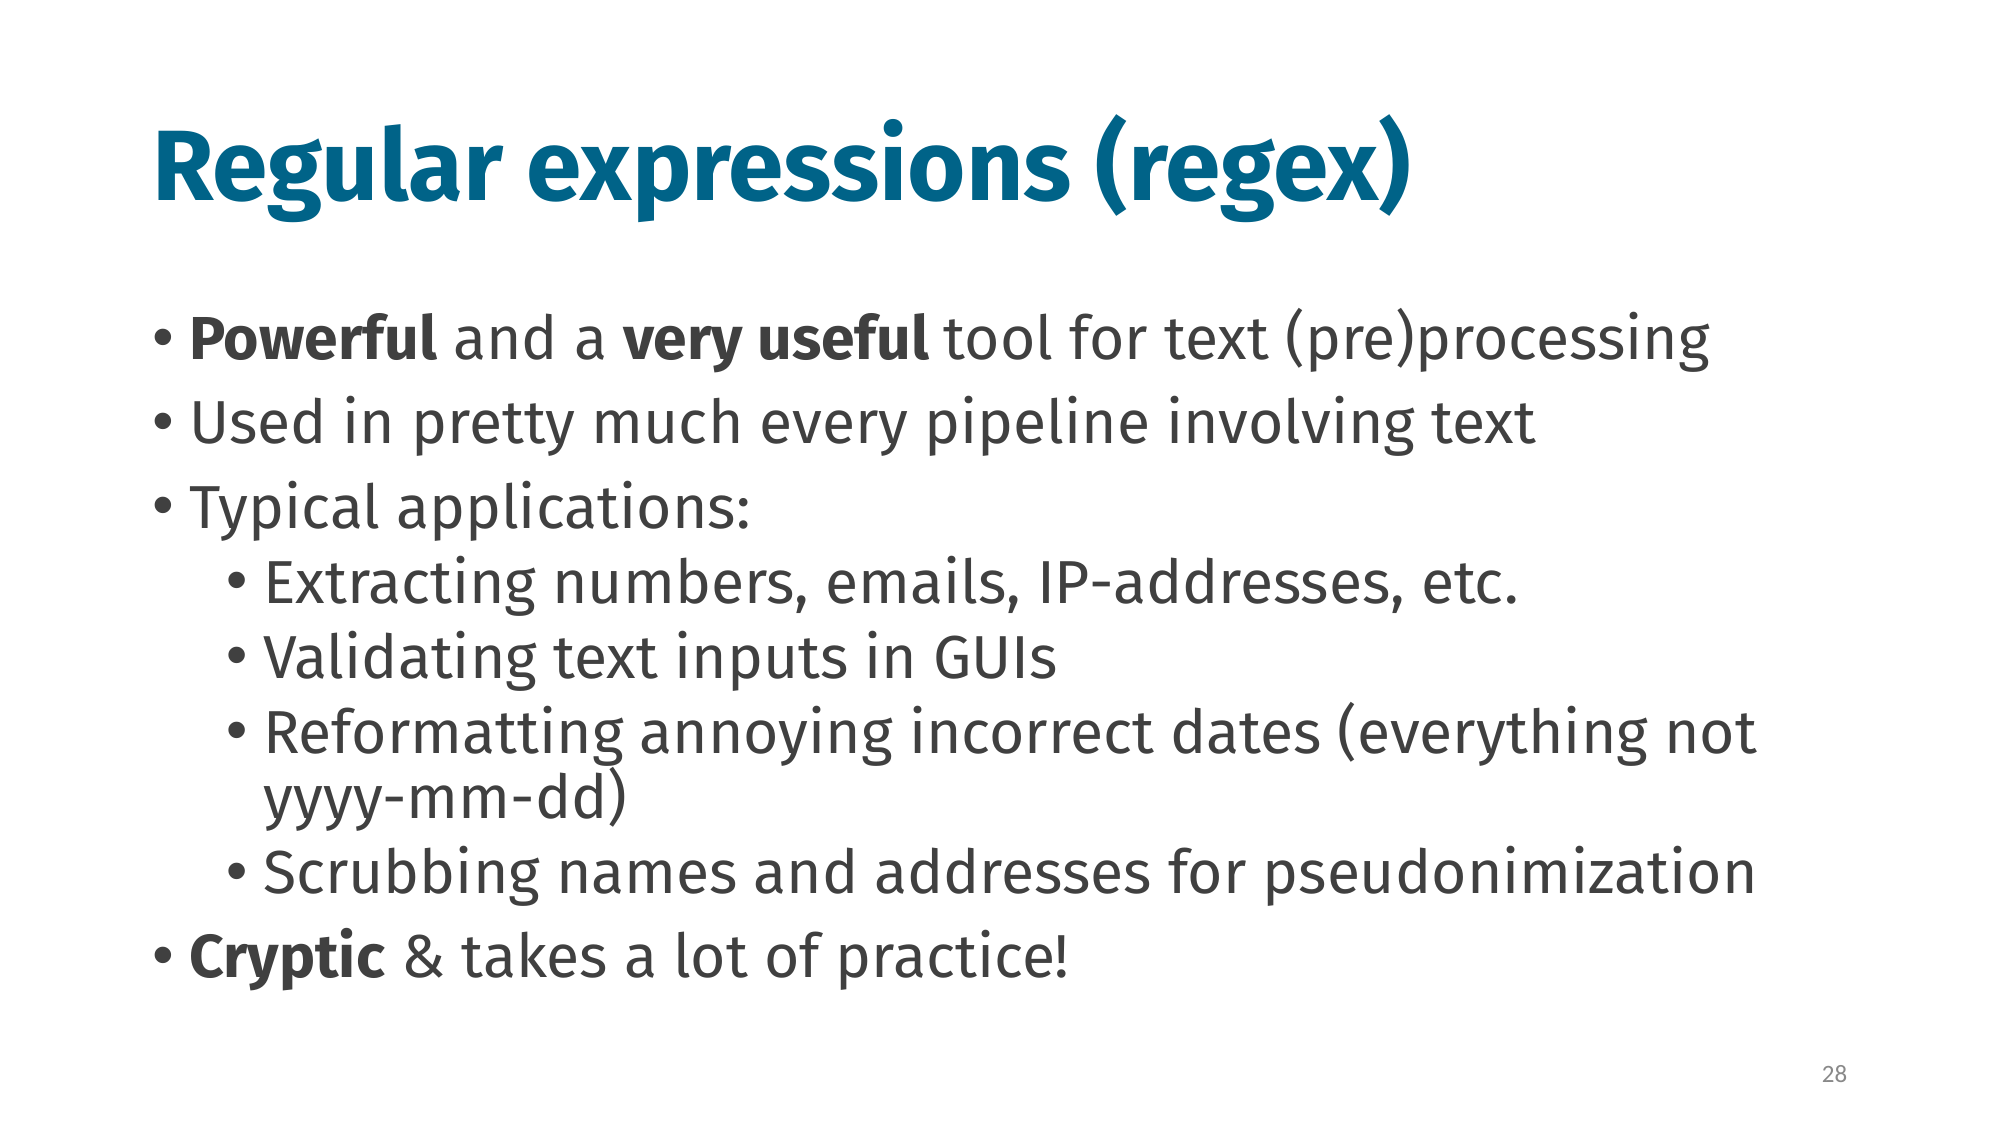

# Regular expressions (regex)
Powerful and a very useful tool for text (pre)processing
Used in pretty much every pipeline involving text
Typical applications:
Extracting numbers, emails, IP-addresses, etc.
Validating text inputs in GUIs
Reformatting annoying incorrect dates (everything not yyyy-mm-dd)
Scrubbing names and addresses for pseudonimization
Cryptic & takes a lot of practice!
28